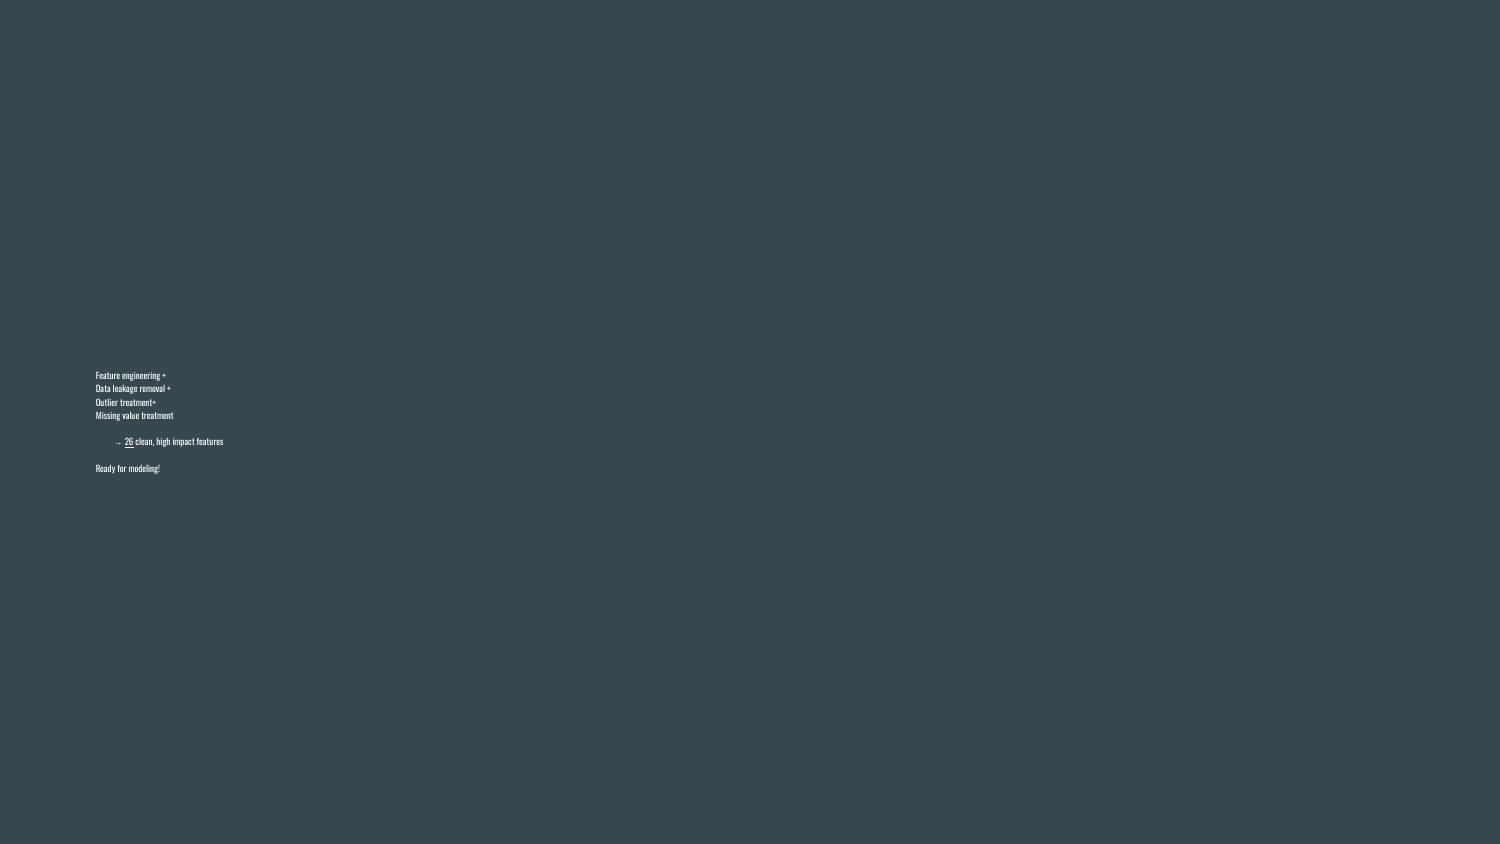

# Feature engineering + Data leakage removal +
Outlier treatment+
Missing value treatment
	→ 26 clean, high impact features

Ready for modeling!